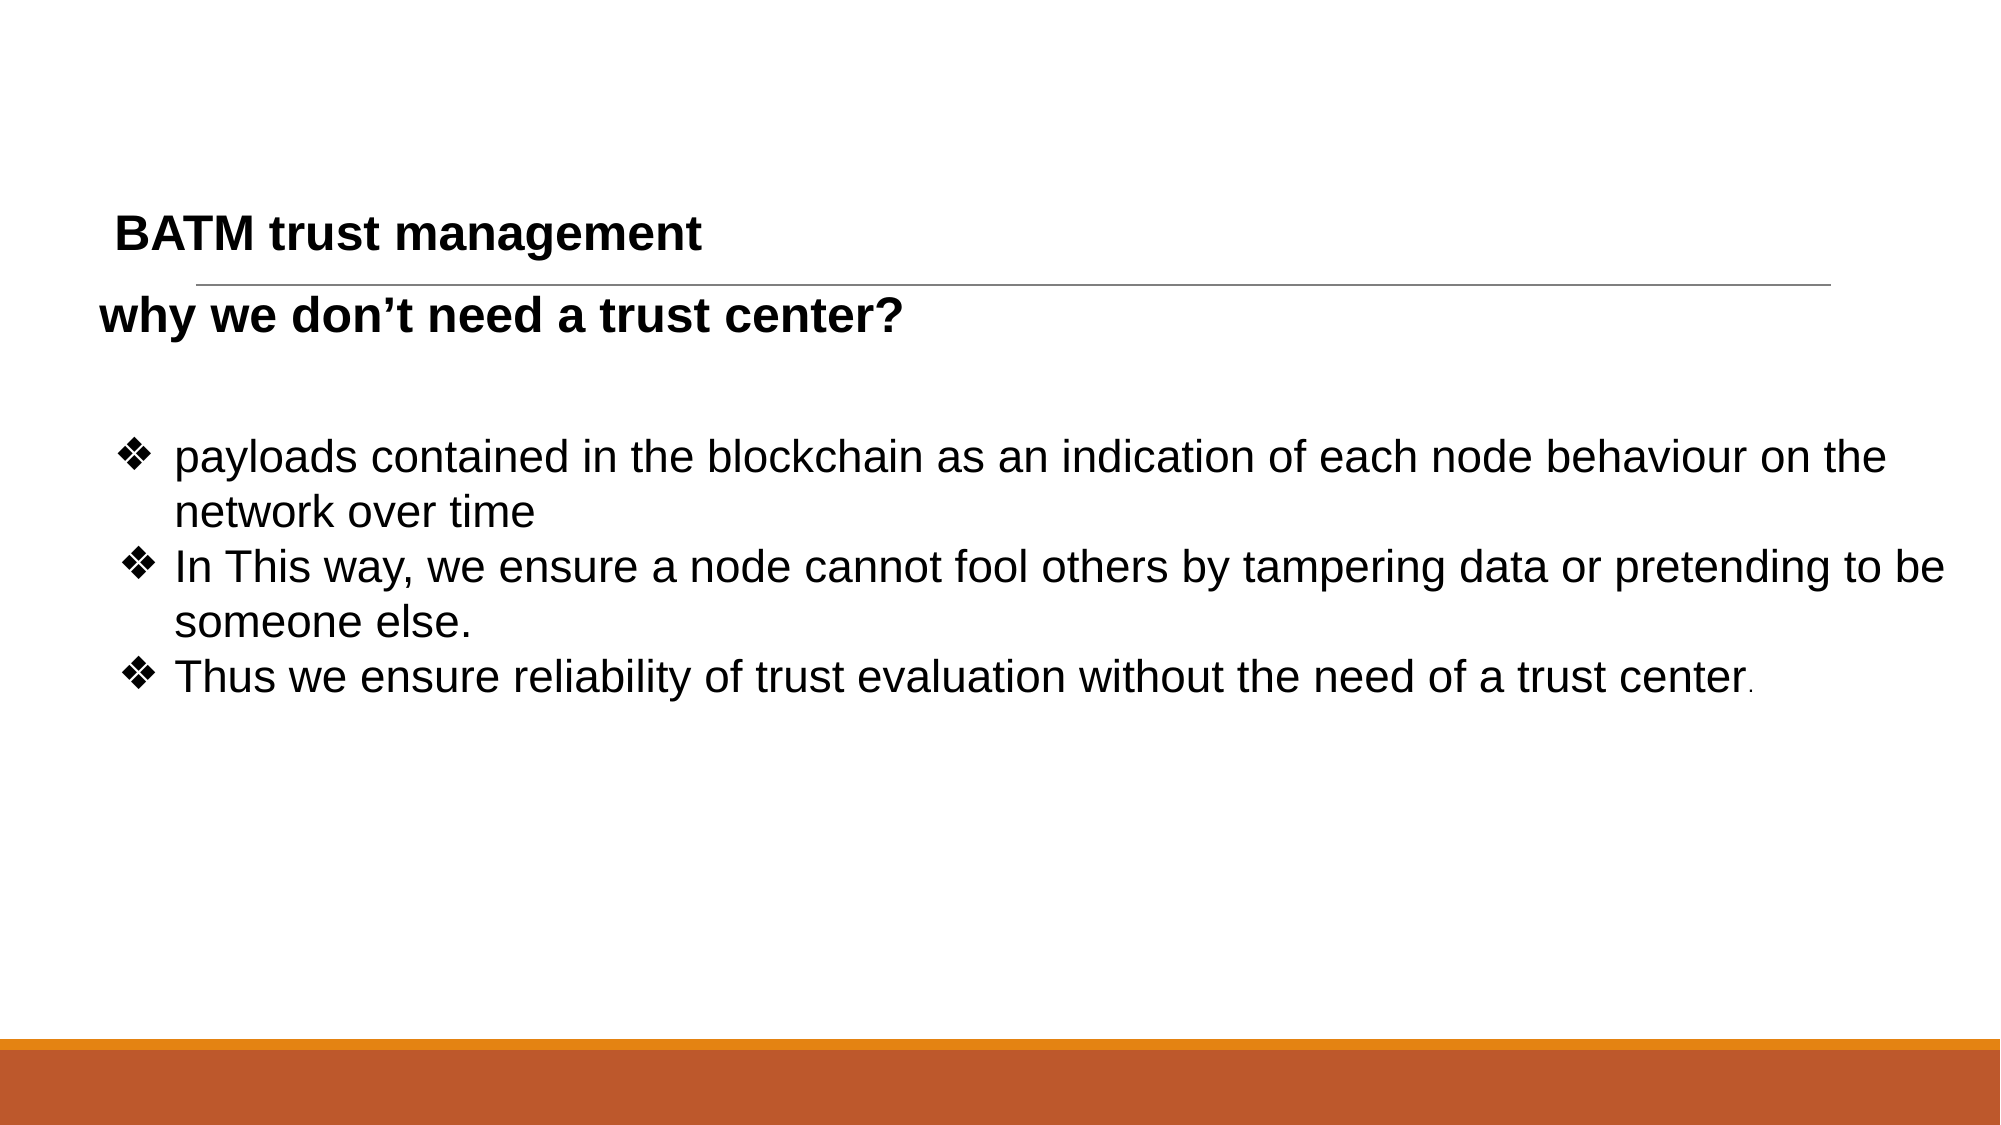

# BATM trust management

why we don’t need a trust center?

payloads contained in the blockchain as an indication of each node behaviour on the network over time
In This way, we ensure a node cannot fool others by tampering data or pretending to be someone else.
Thus we ensure reliability of trust evaluation without the need of a trust center.